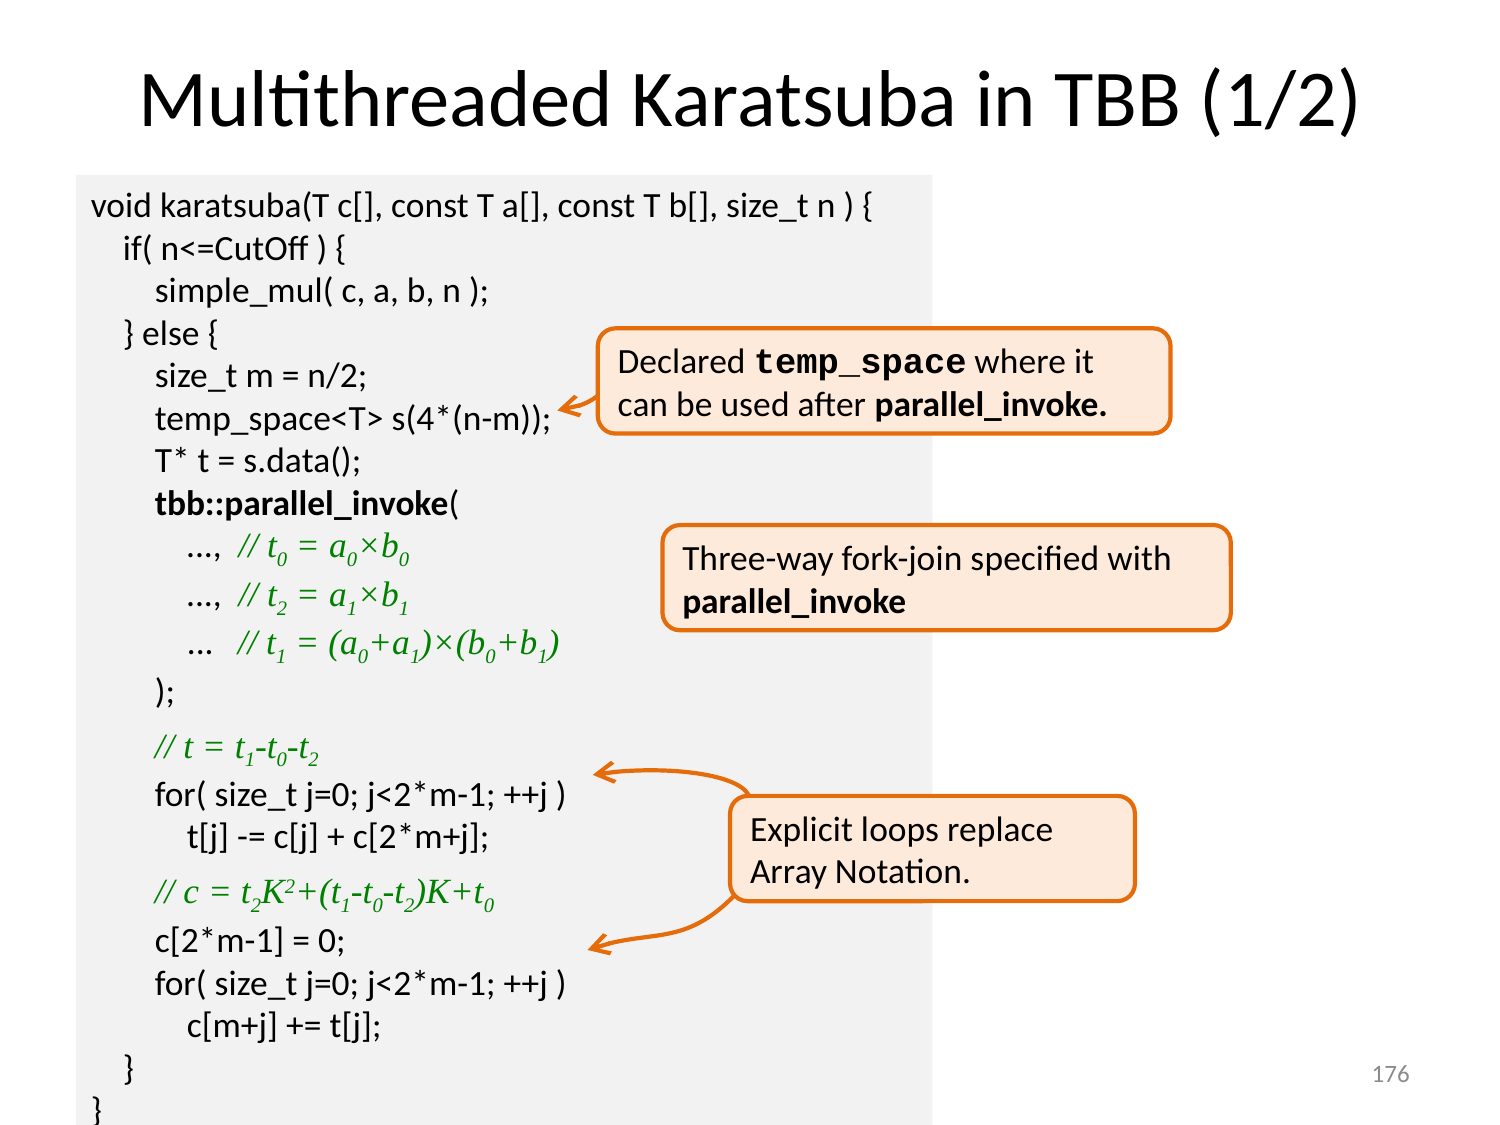

# Multithreaded Karatsuba in TBB (1/2)
void karatsuba(T c[], const T a[], const T b[], size_t n ) {
    if( n<=CutOff ) {
        simple_mul( c, a, b, n );
    } else {
        size_t m = n/2;
        temp_space<T> s(4*(n-m));
        T* t = s.data();
        tbb::parallel_invoke(
            ...,  // t0 = a0×b0
            ...,  // t2 = a1×b1
            ...   // t1 = (a0+a1)×(b0+b1)
        );
        // t = t1-t0-t2
        for( size_t j=0; j<2*m-1; ++j )
            t[j] -= c[j] + c[2*m+j];
        // c = t2K2+(t1-t0-t2)K+t0
        c[2*m-1] = 0;
        for( size_t j=0; j<2*m-1; ++j )
            c[m+j] += t[j];
    }
}
Declared temp_space where it can be used after parallel_invoke.

Three-way fork-join specified with parallel_invoke

Explicit loops replace Array Notation.

176